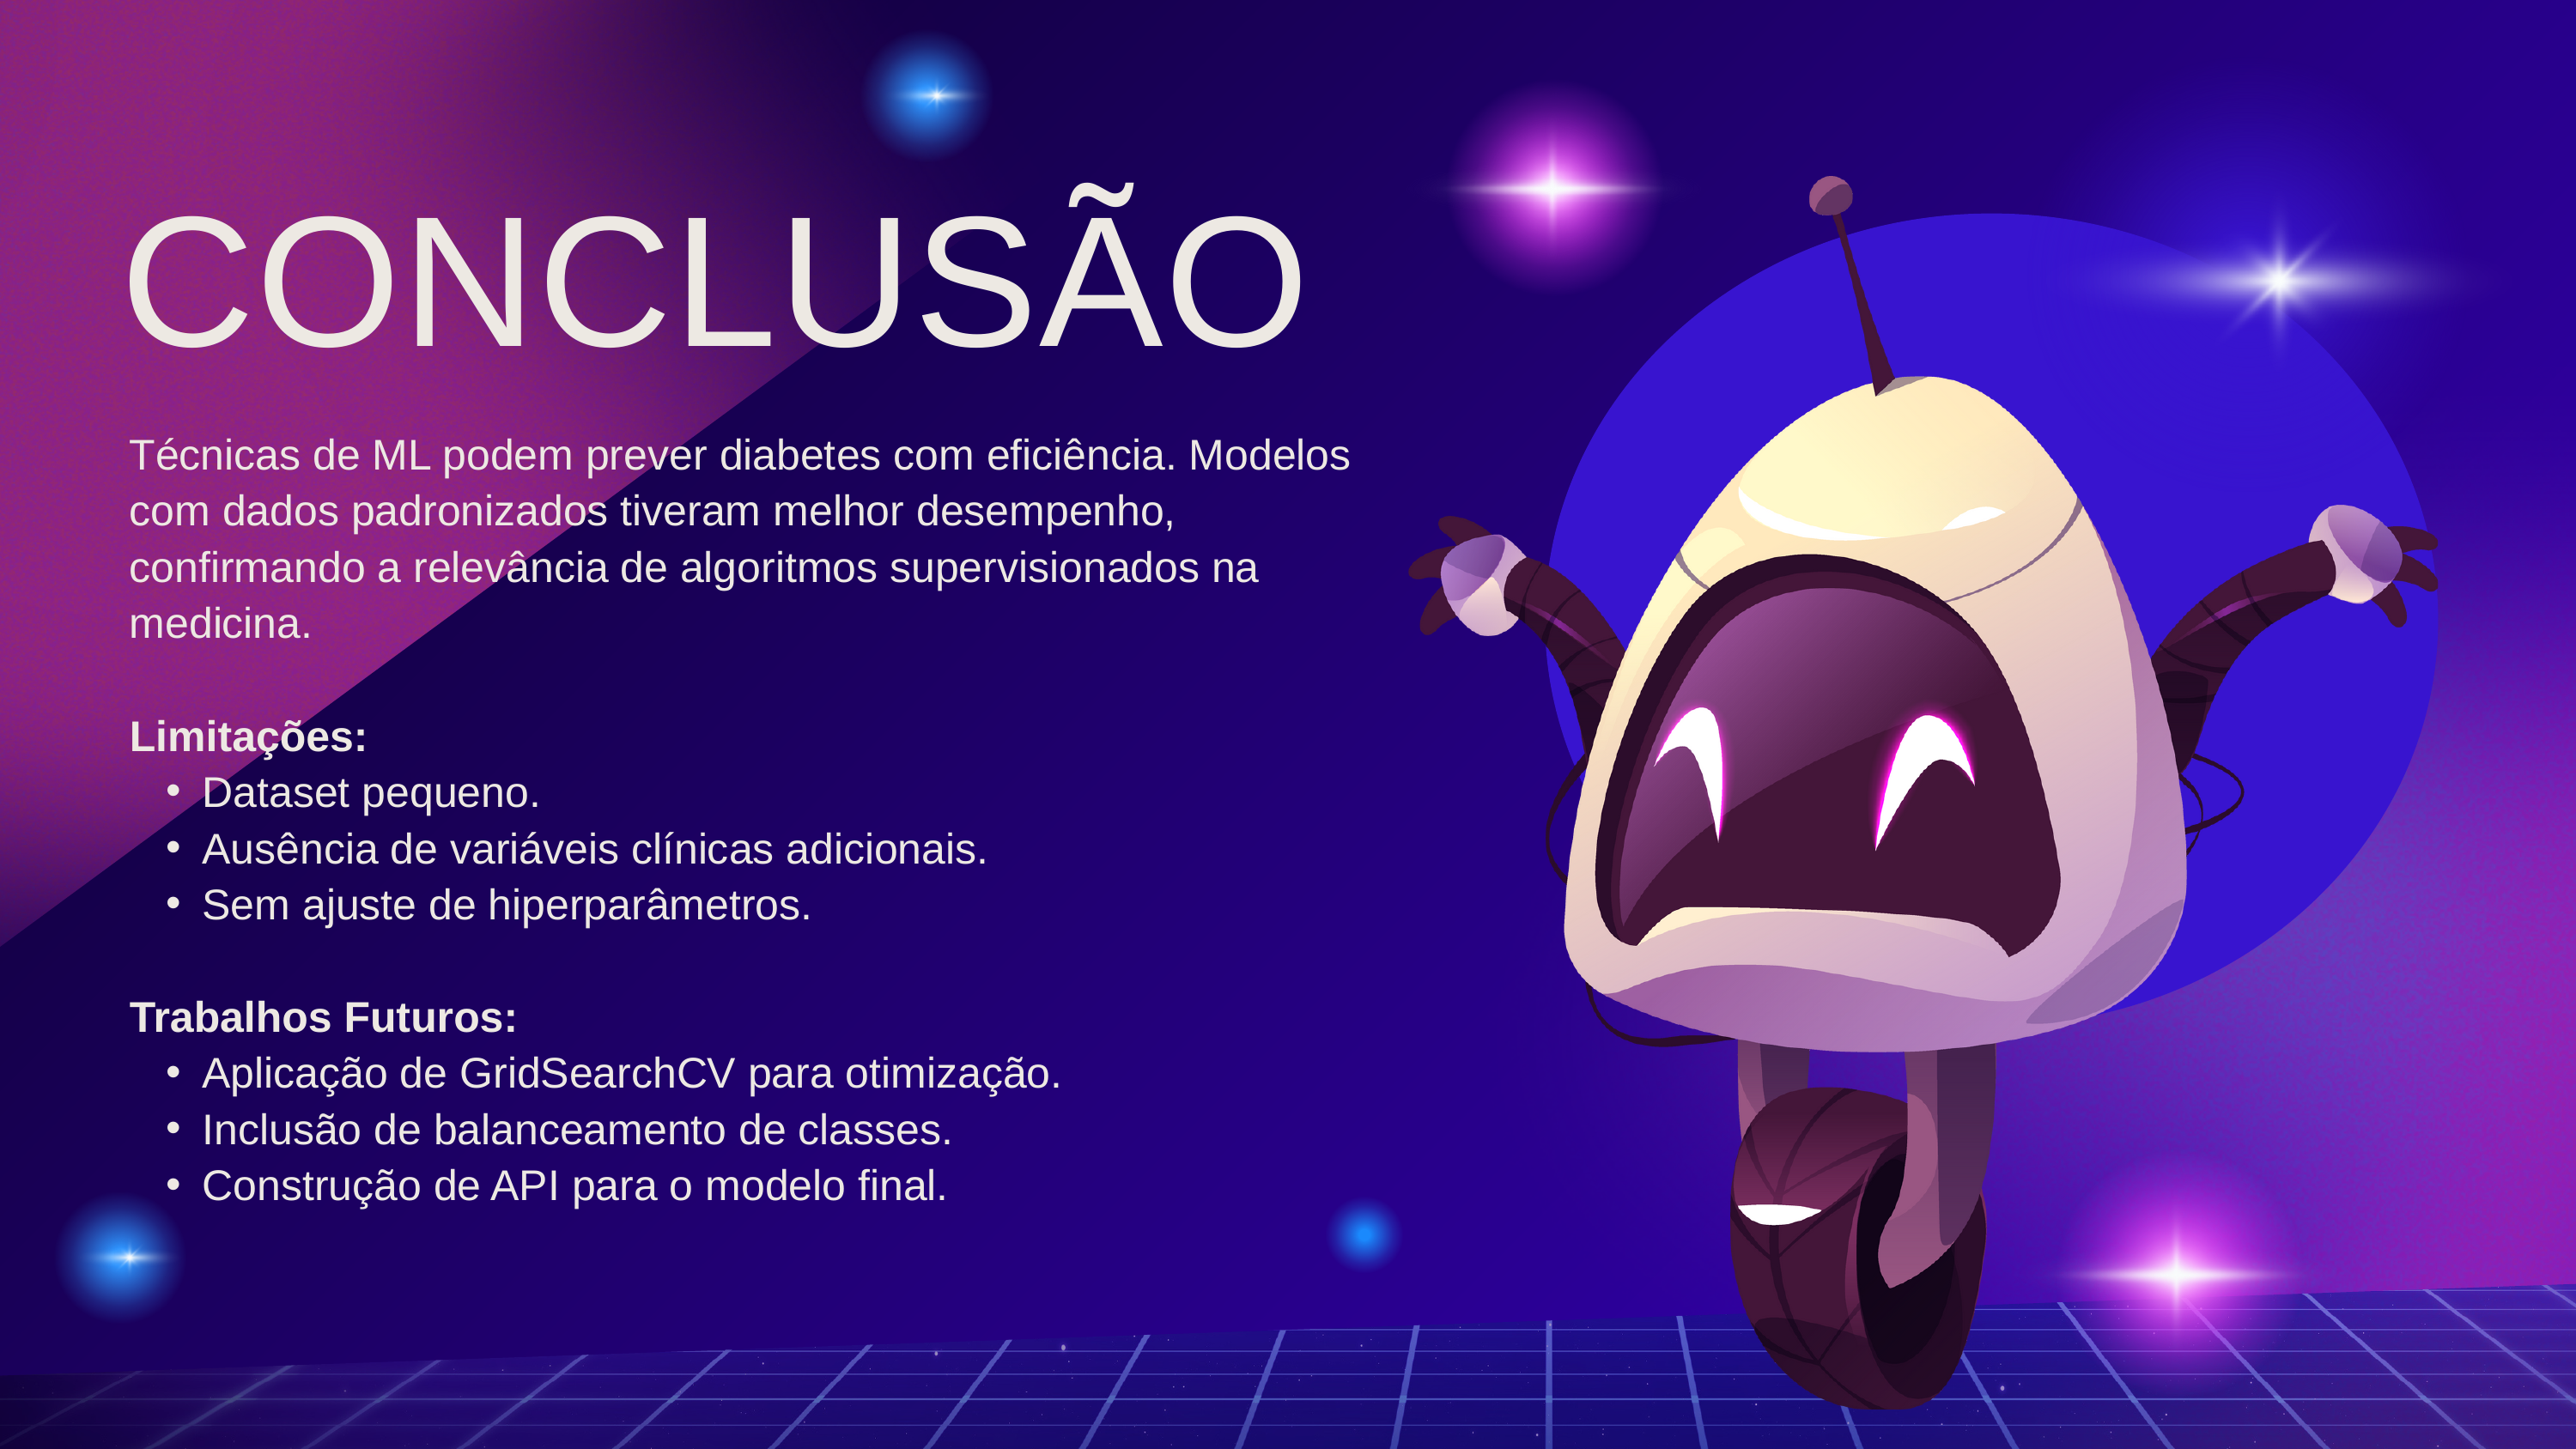

CONCLUSÃO
Técnicas de ML podem prever diabetes com eficiência. Modelos com dados padronizados tiveram melhor desempenho, confirmando a relevância de algoritmos supervisionados na medicina.

Limitações:
Dataset pequeno.
Ausência de variáveis clínicas adicionais.
Sem ajuste de hiperparâmetros.

Trabalhos Futuros:
Aplicação de GridSearchCV para otimização.
Inclusão de balanceamento de classes.
Construção de API para o modelo final.